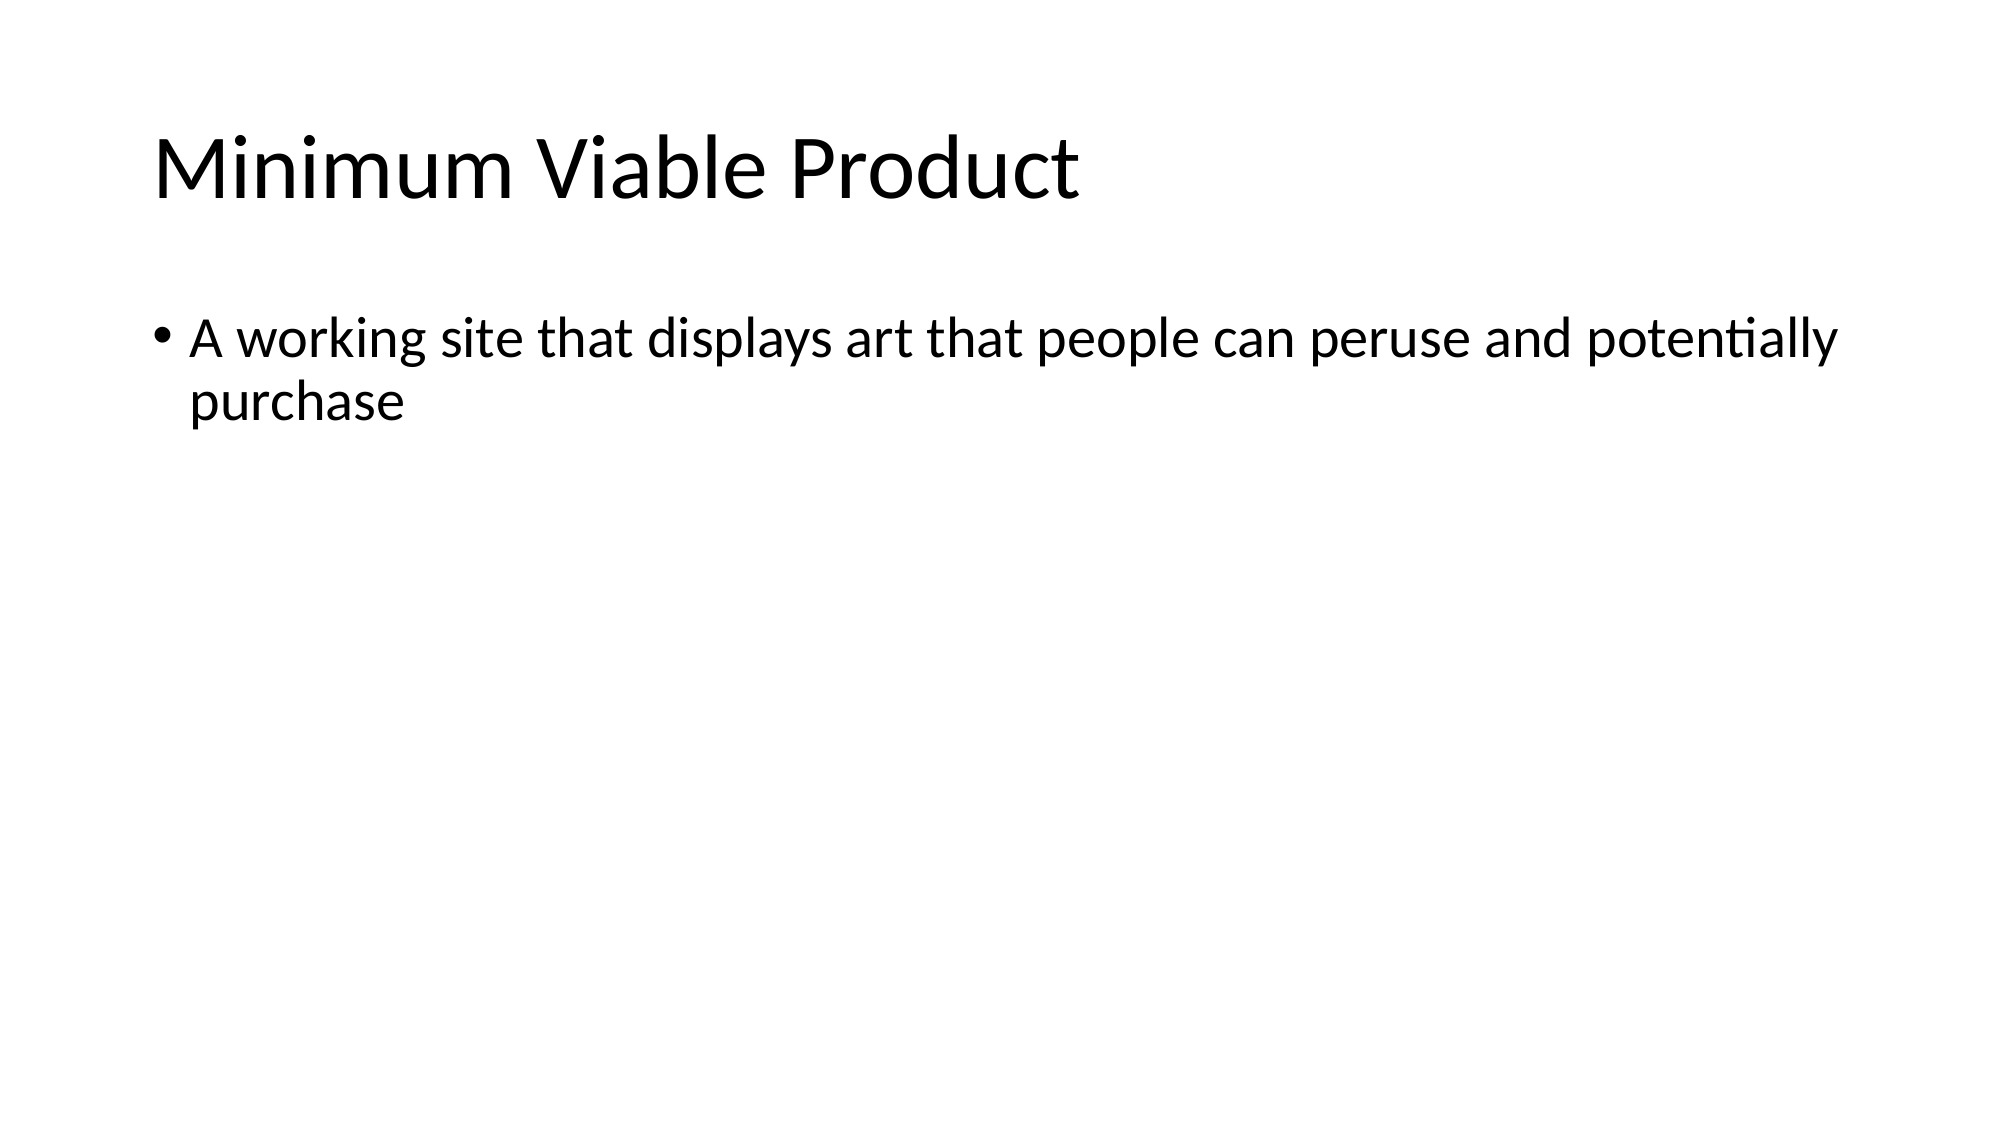

# Minimum Viable Product
A working site that displays art that people can peruse and potentially purchase